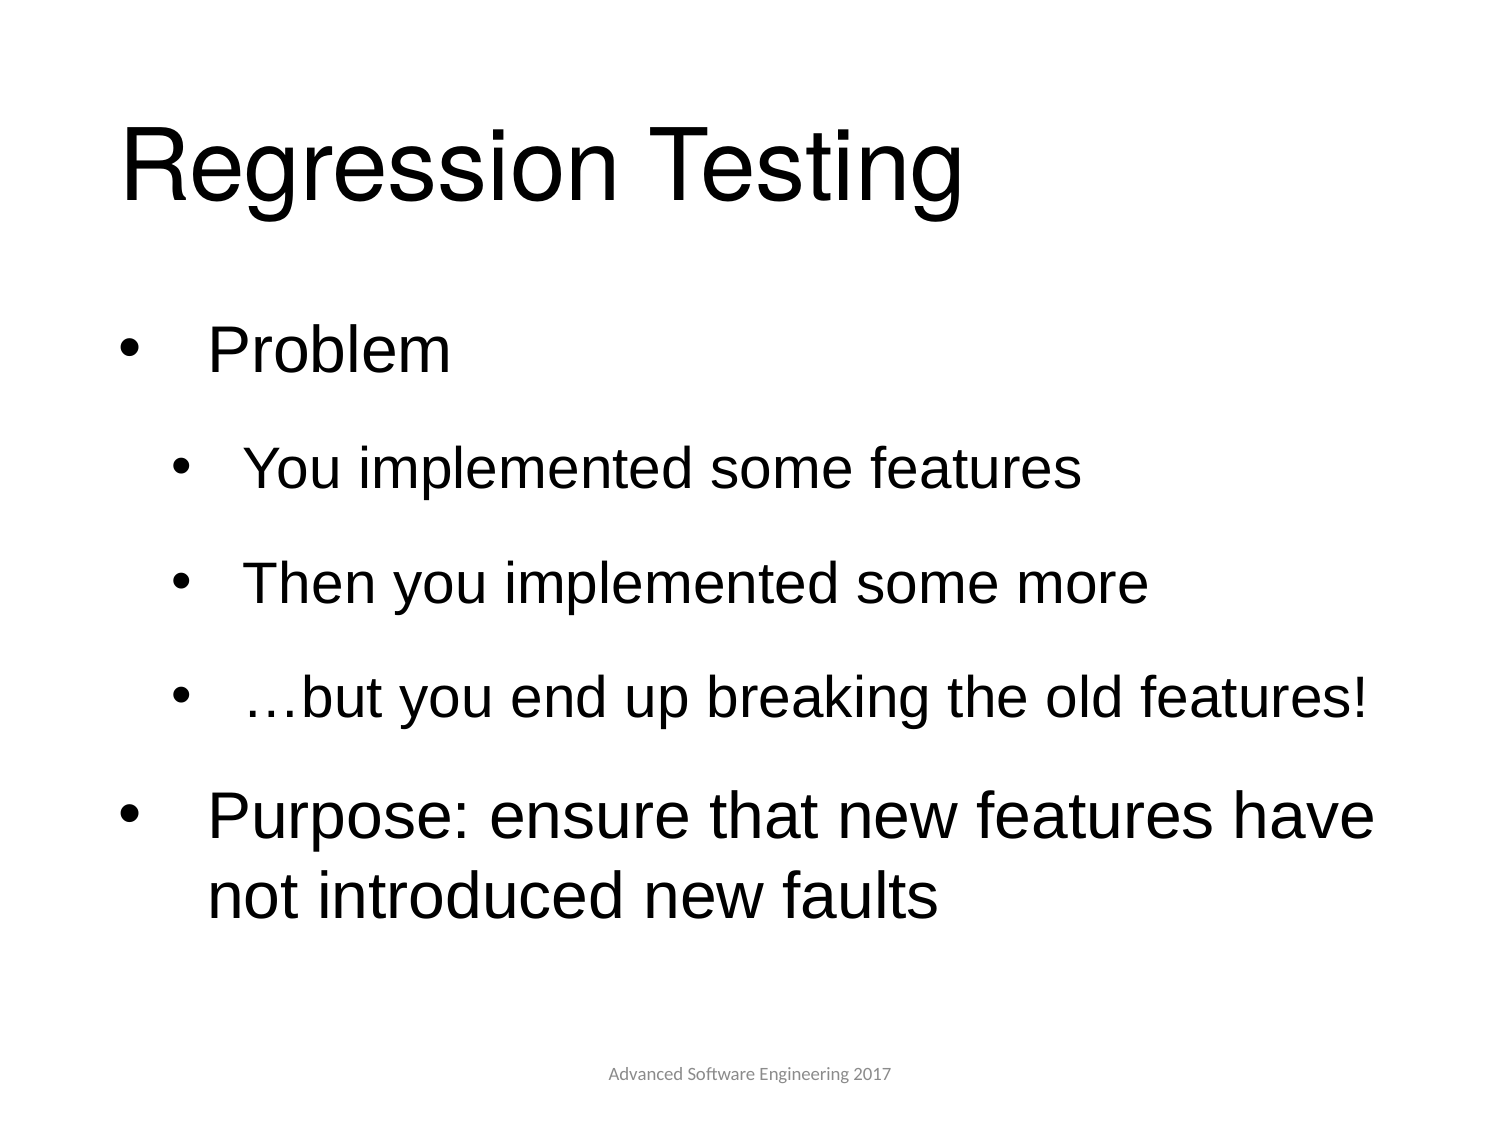

# Regression Testing
Problem
You implemented some features
Then you implemented some more
…but you end up breaking the old features!
Purpose: ensure that new features have not introduced new faults
Advanced Software Engineering 2017